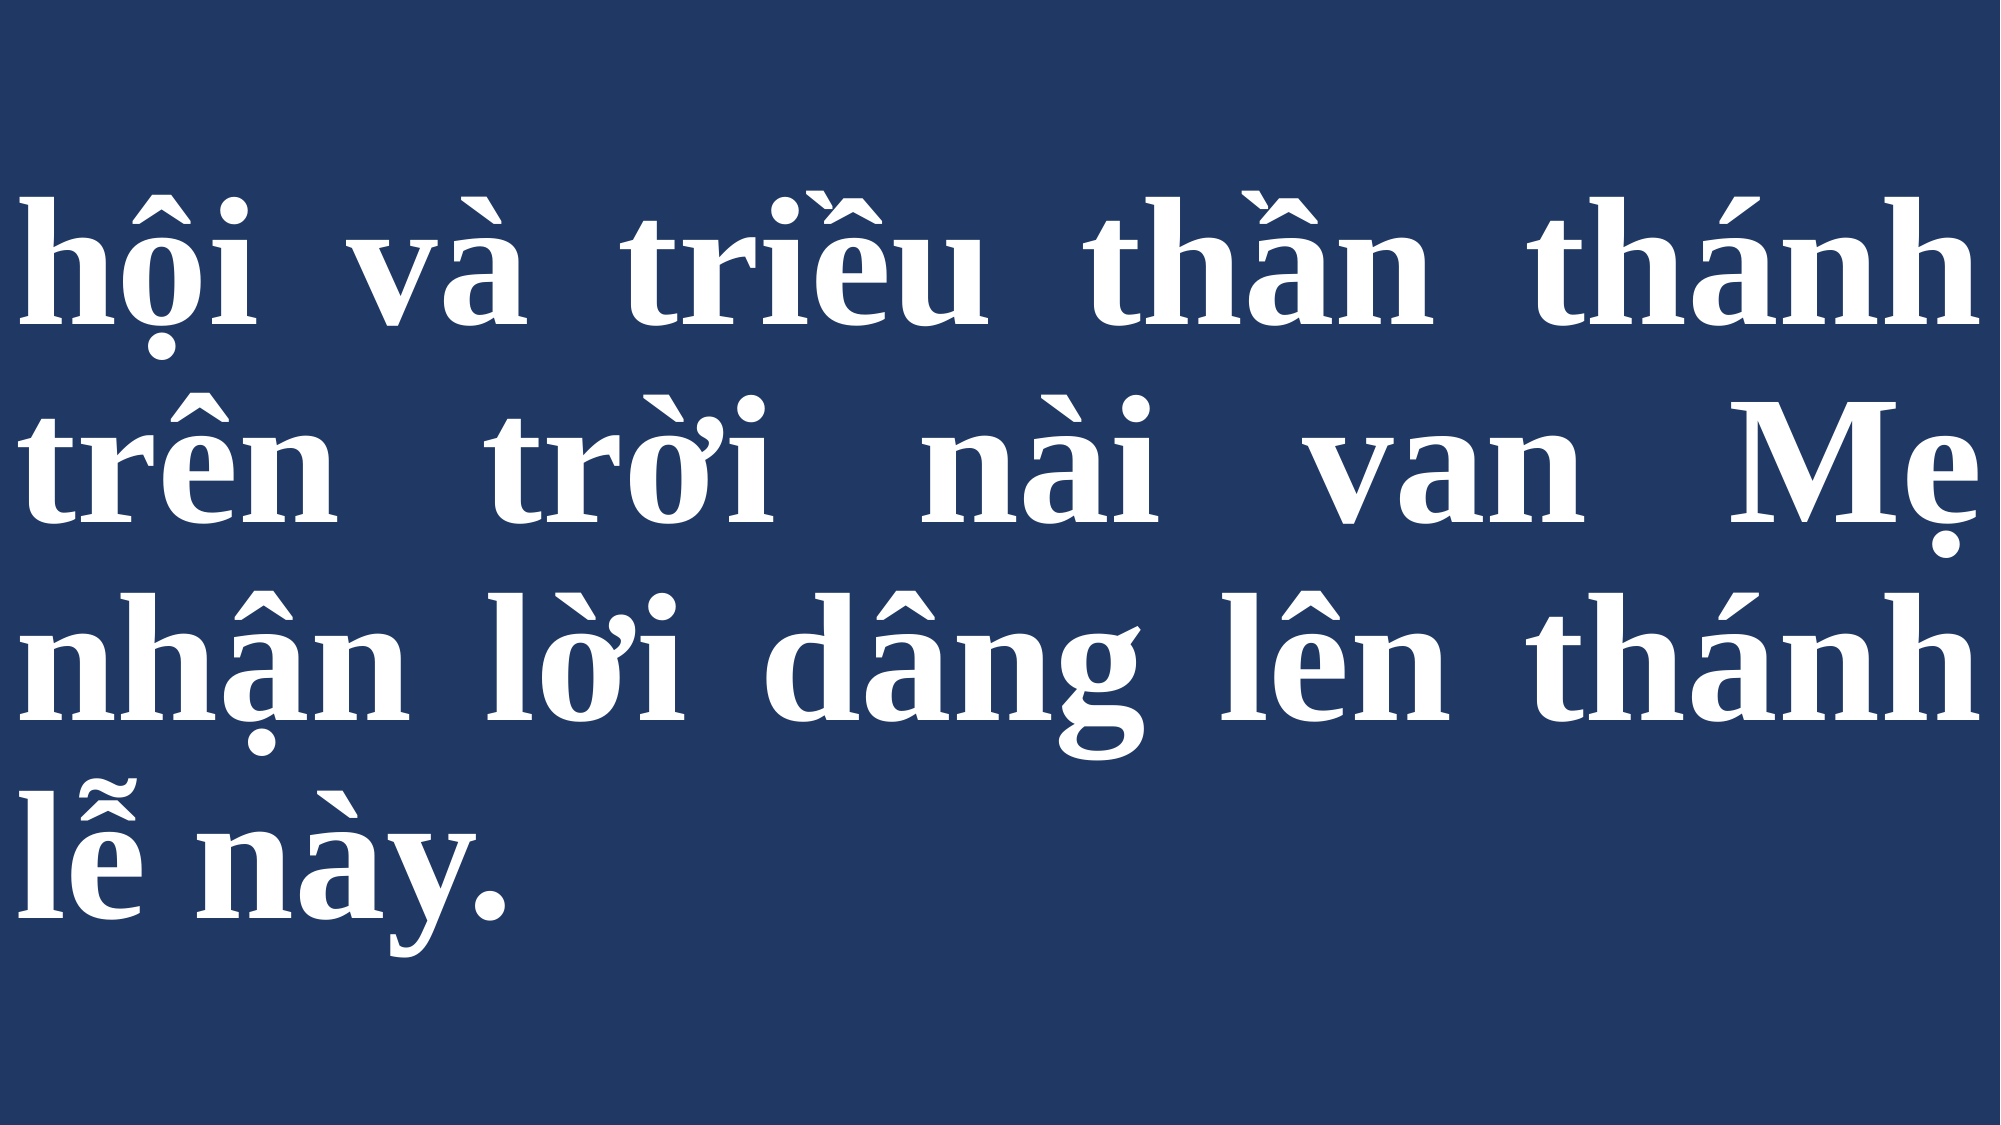

# hội và triều thần thánh trên trời nài van Mẹ nhận lời dâng lên thánh lễ này.